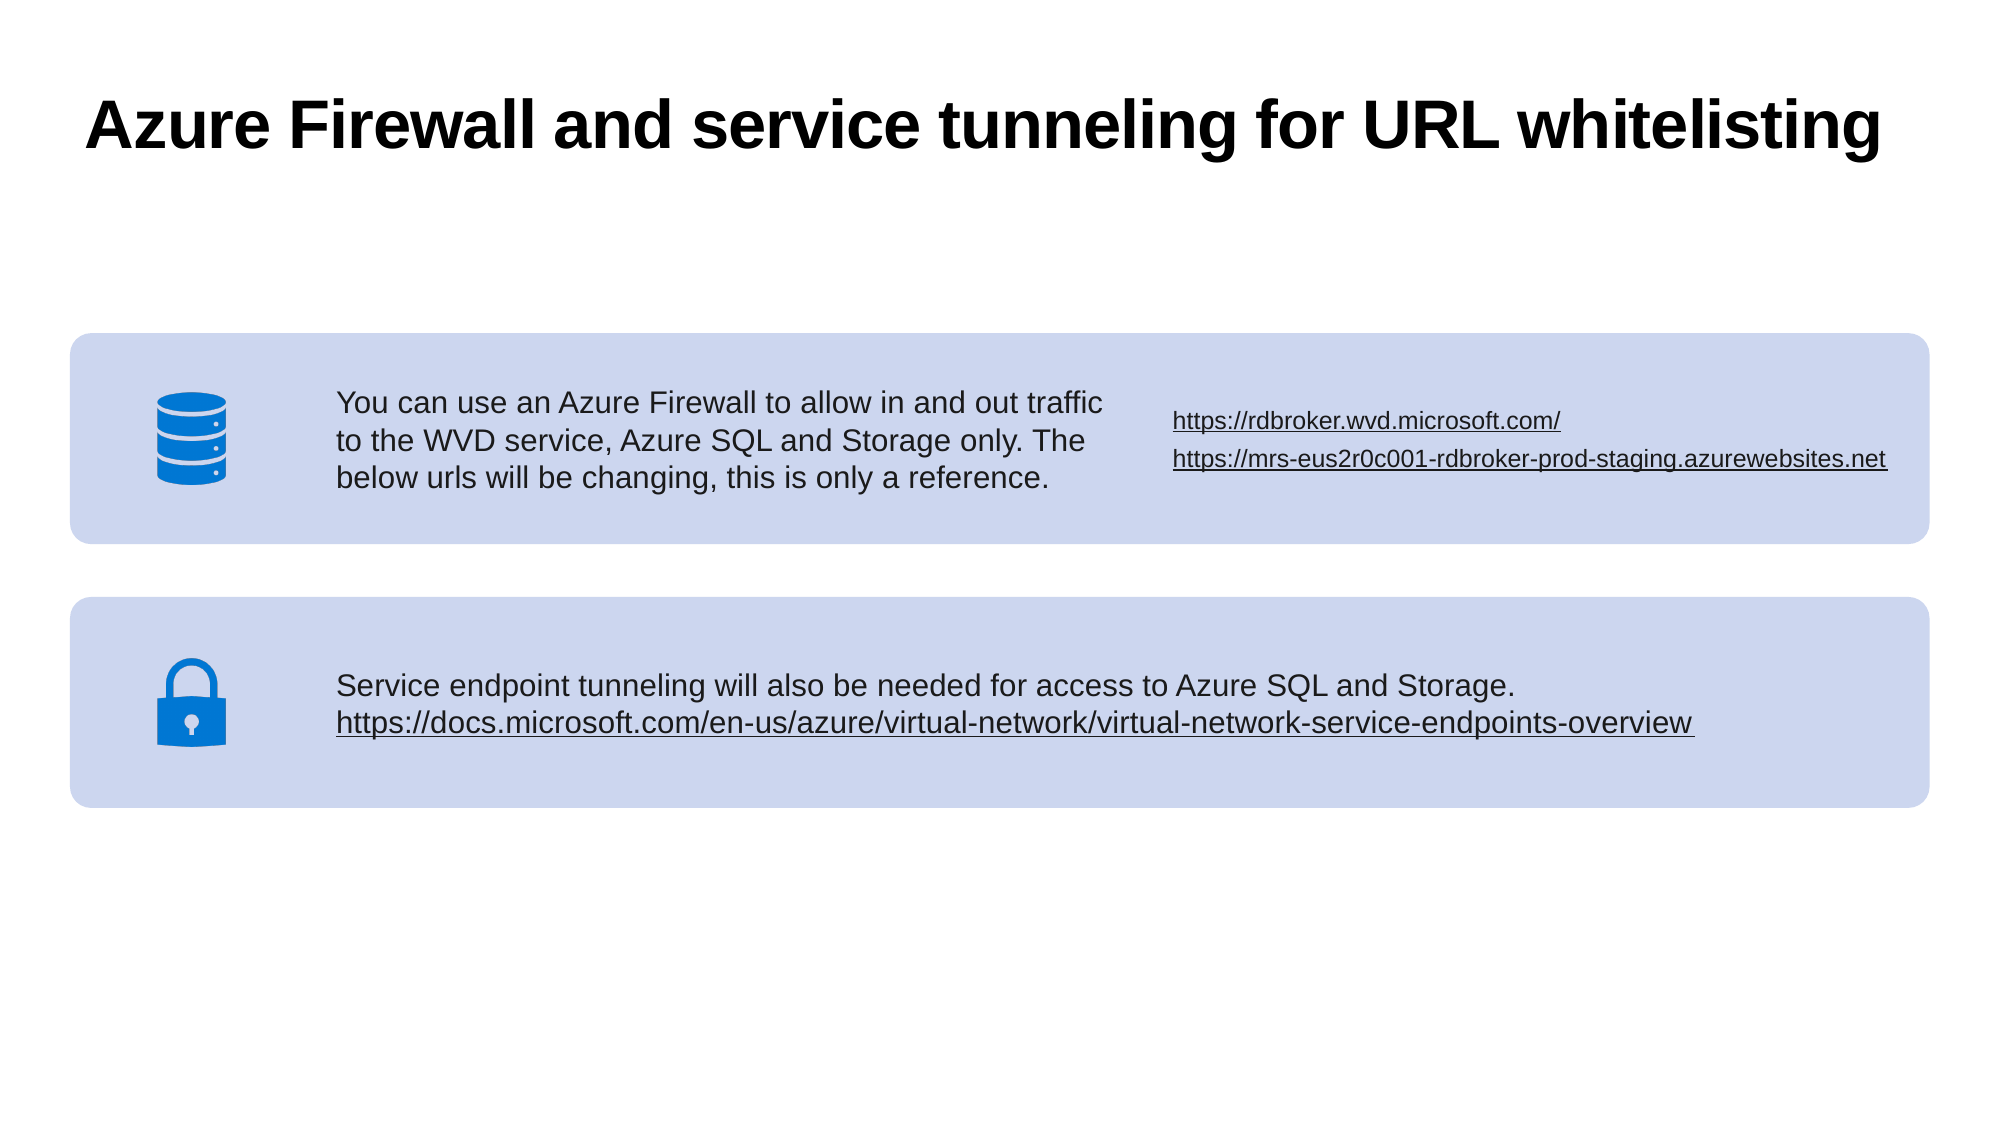

# Azure Firewall and service tunneling for URL whitelisting
You can use an Azure Firewall to allow in and out traffic to the WVD service, Azure SQL and Storage only. The below urls will be changing, this is only a reference.
https://rdbroker.wvd.microsoft.com/
https://mrs-eus2r0c001-rdbroker-prod-staging.azurewebsites.net
Service endpoint tunneling will also be needed for access to Azure SQL and Storage. https://docs.microsoft.com/en-us/azure/virtual-network/virtual-network-service-endpoints-overview